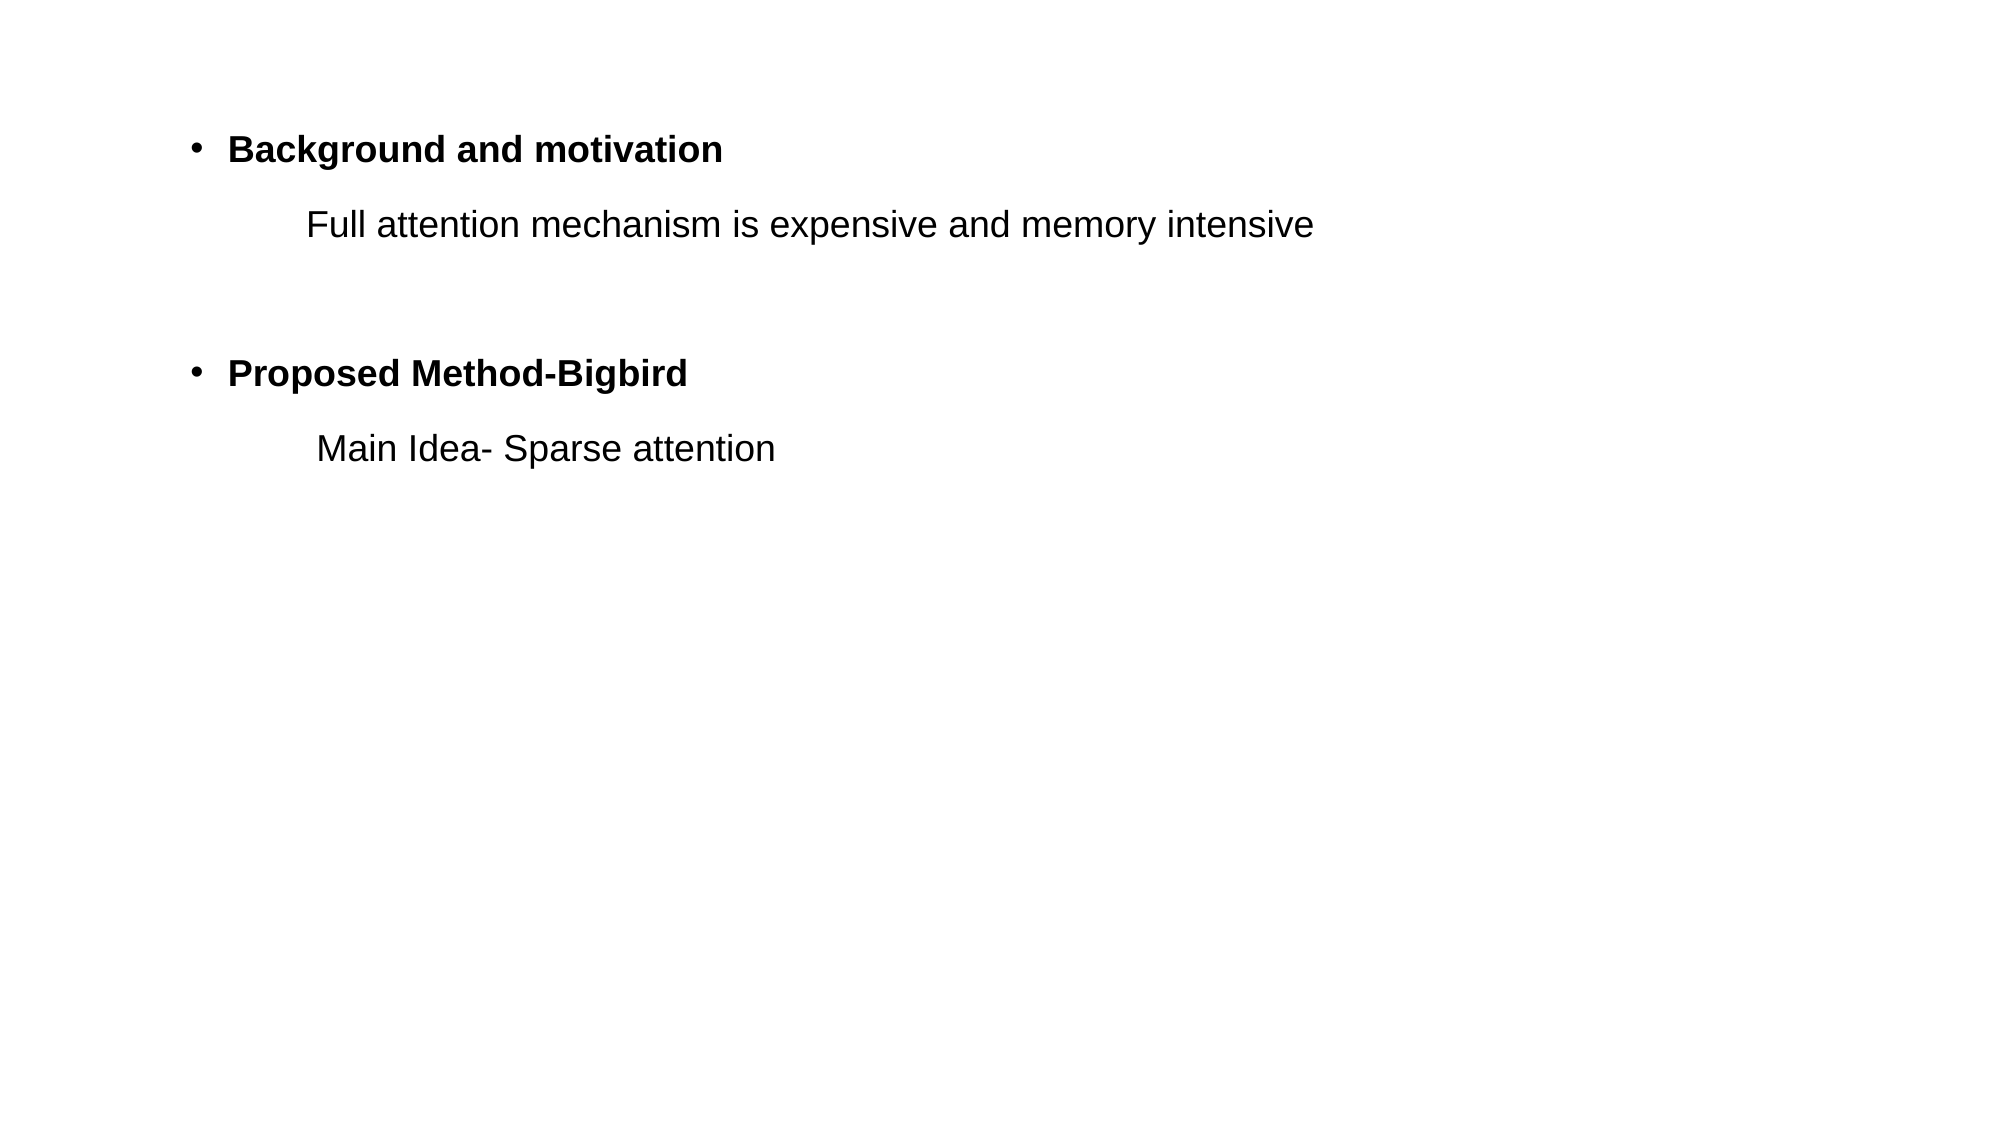

Background and motivation
           Full attention mechanism is expensive and memory intensive

Proposed Method-Bigbird
            Main Idea- Sparse attention